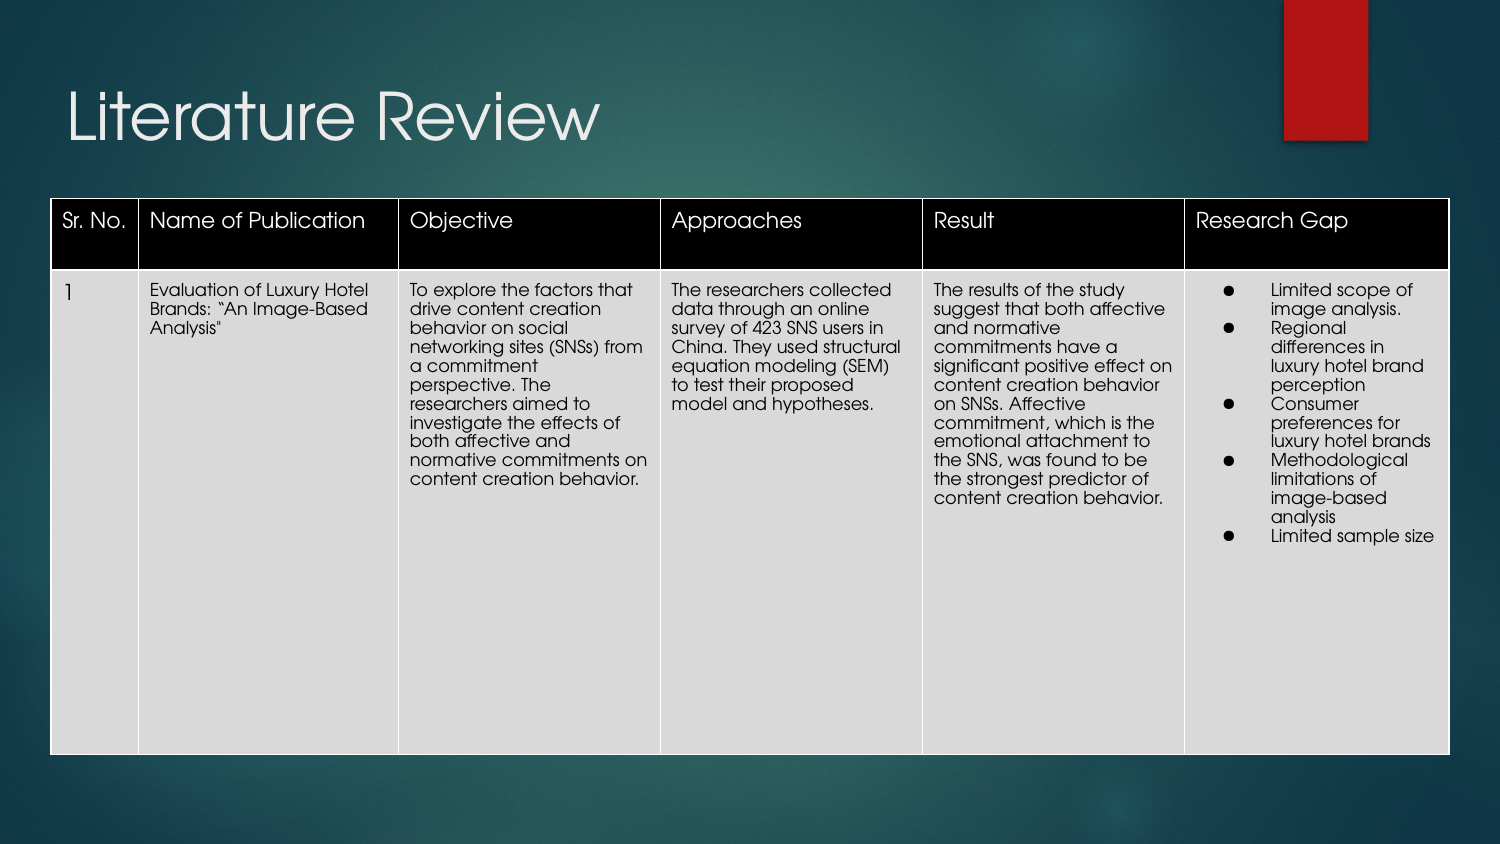

# Literature Review
| Sr. No. | Name of Publication | Objective | Approaches | Result | Research Gap |
| --- | --- | --- | --- | --- | --- |
| 1 | Evaluation of Luxury Hotel Brands: “An Image-Based Analysis" | To explore the factors that drive content creation behavior on social networking sites (SNSs) from a commitment perspective. The researchers aimed to investigate the effects of both affective and normative commitments on content creation behavior. | The researchers collected data through an online survey of 423 SNS users in China. They used structural equation modeling (SEM) to test their proposed model and hypotheses. | The results of the study suggest that both affective and normative commitments have a significant positive effect on content creation behavior on SNSs. Affective commitment, which is the emotional attachment to the SNS, was found to be the strongest predictor of content creation behavior. | Limited scope of image analysis. Regional differences in luxury hotel brand perception Consumer preferences for luxury hotel brands Methodological limitations of image-based analysis Limited sample size |